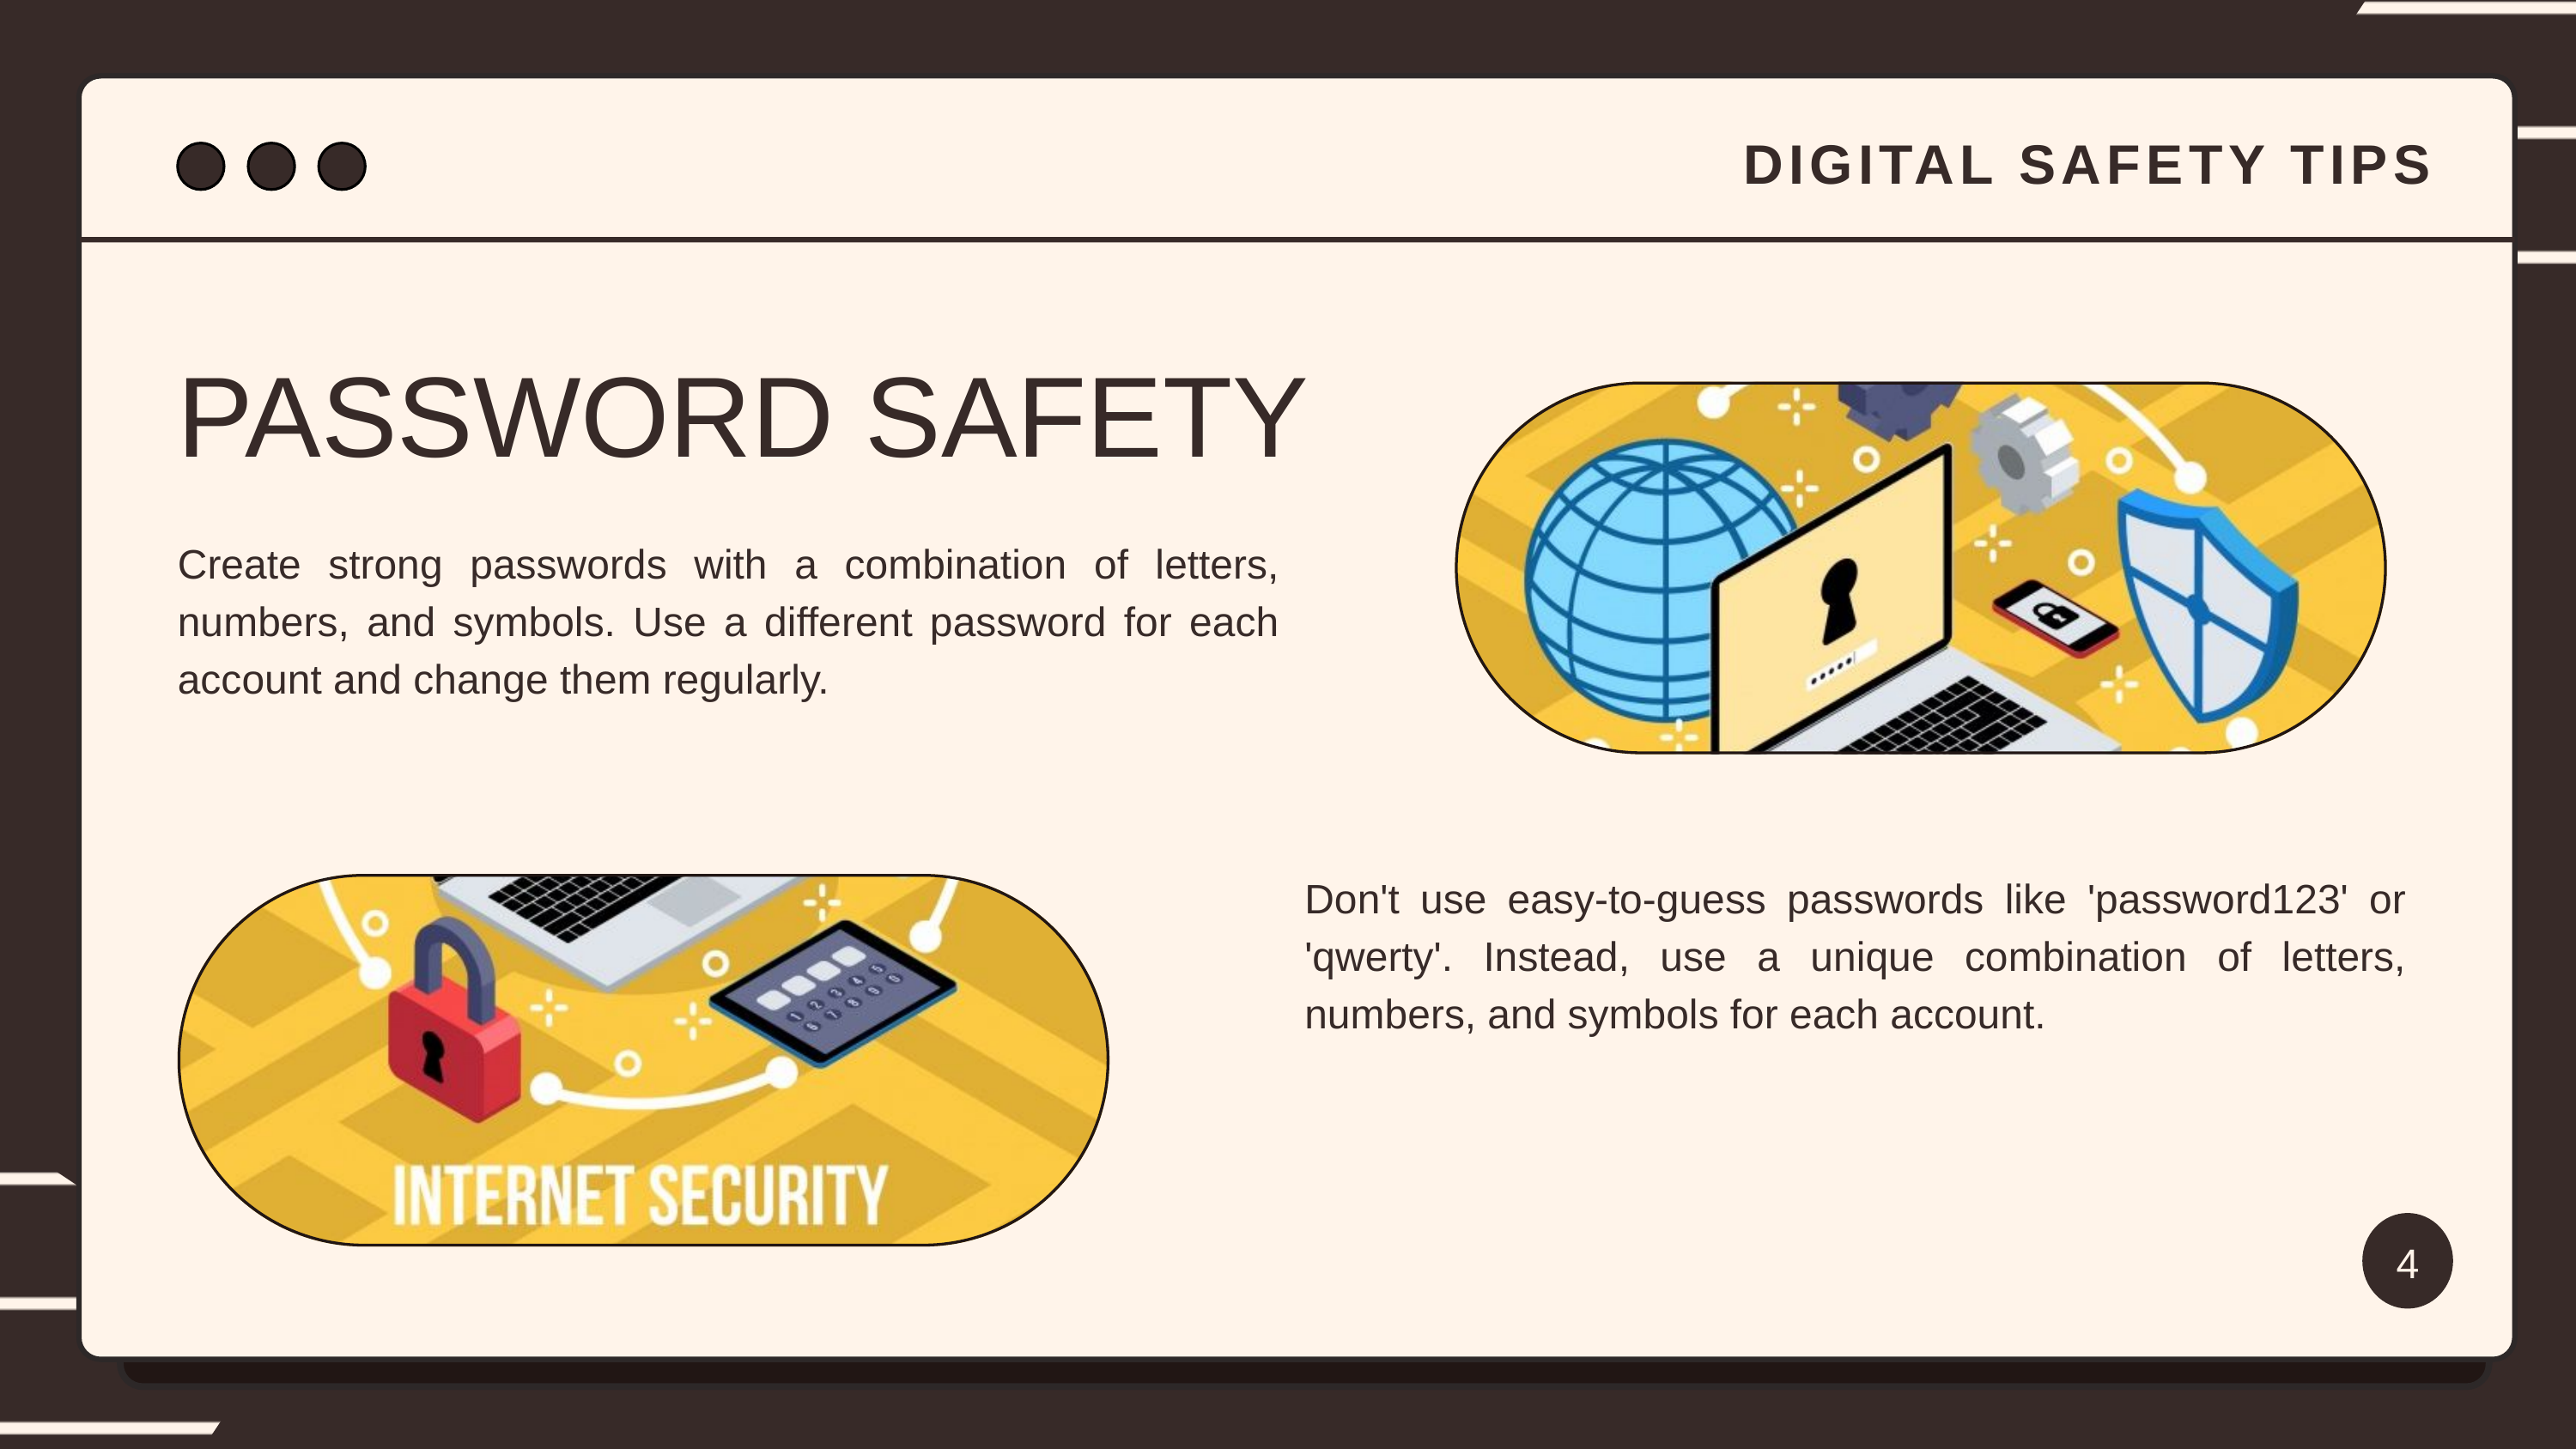

DIGITAL SAFETY TIPS

PASSWORD SAFETY

Create strong passwords with a combination of letters, numbers, and symbols. Use a different password for each account and change them regularly.
Don't use easy-to-guess passwords like 'password123' or 'qwerty'. Instead, use a unique combination of letters, numbers, and symbols for each account.

4